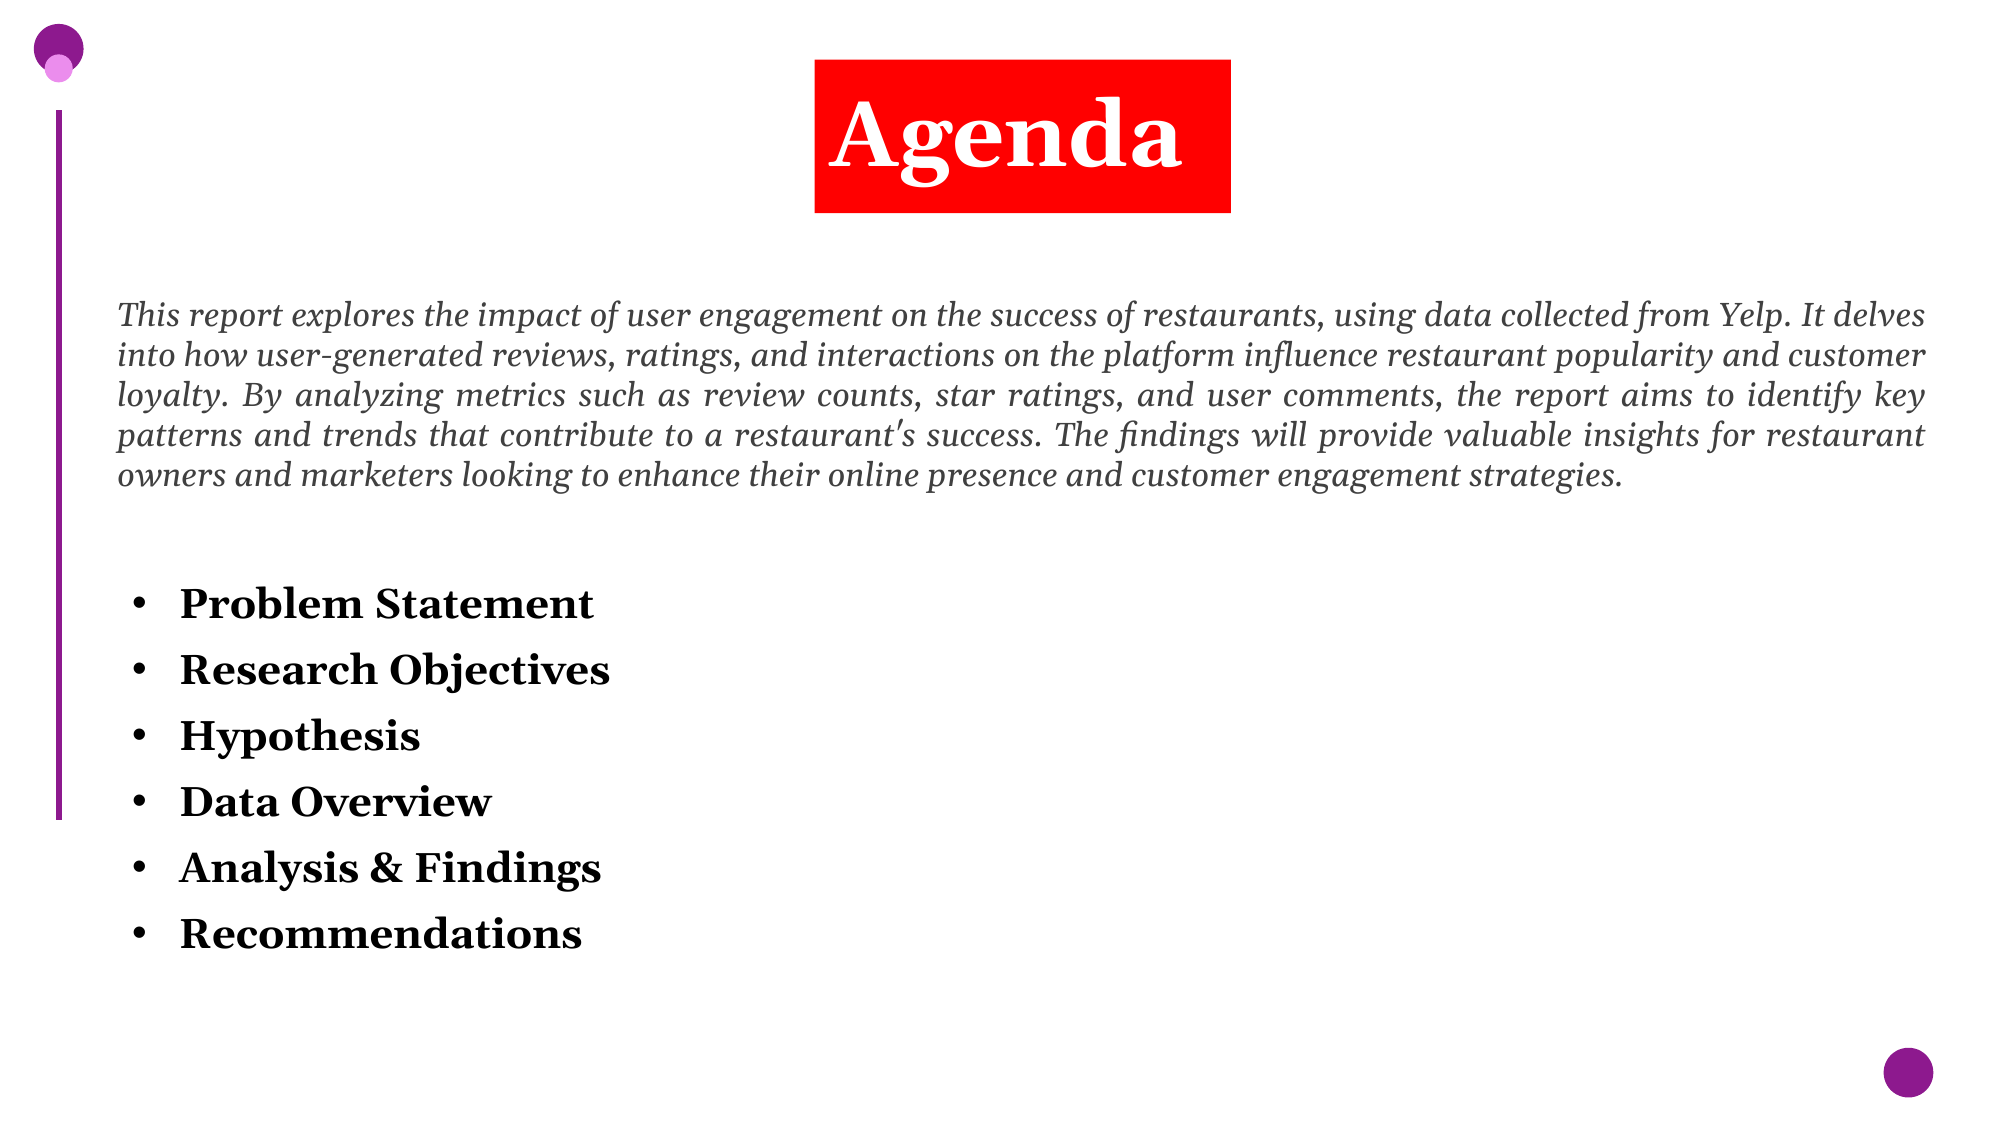

# Agenda
This report explores the impact of user engagement on the success of restaurants, using data collected from Yelp. It delves into how user-generated reviews, ratings, and interactions on the platform influence restaurant popularity and customer loyalty. By analyzing metrics such as review counts, star ratings, and user comments, the report aims to identify key patterns and trends that contribute to a restaurant's success. The findings will provide valuable insights for restaurant owners and marketers looking to enhance their online presence and customer engagement strategies.
Problem Statement
Research Objectives
Hypothesis
Data Overview
Analysis & Findings
Recommendations